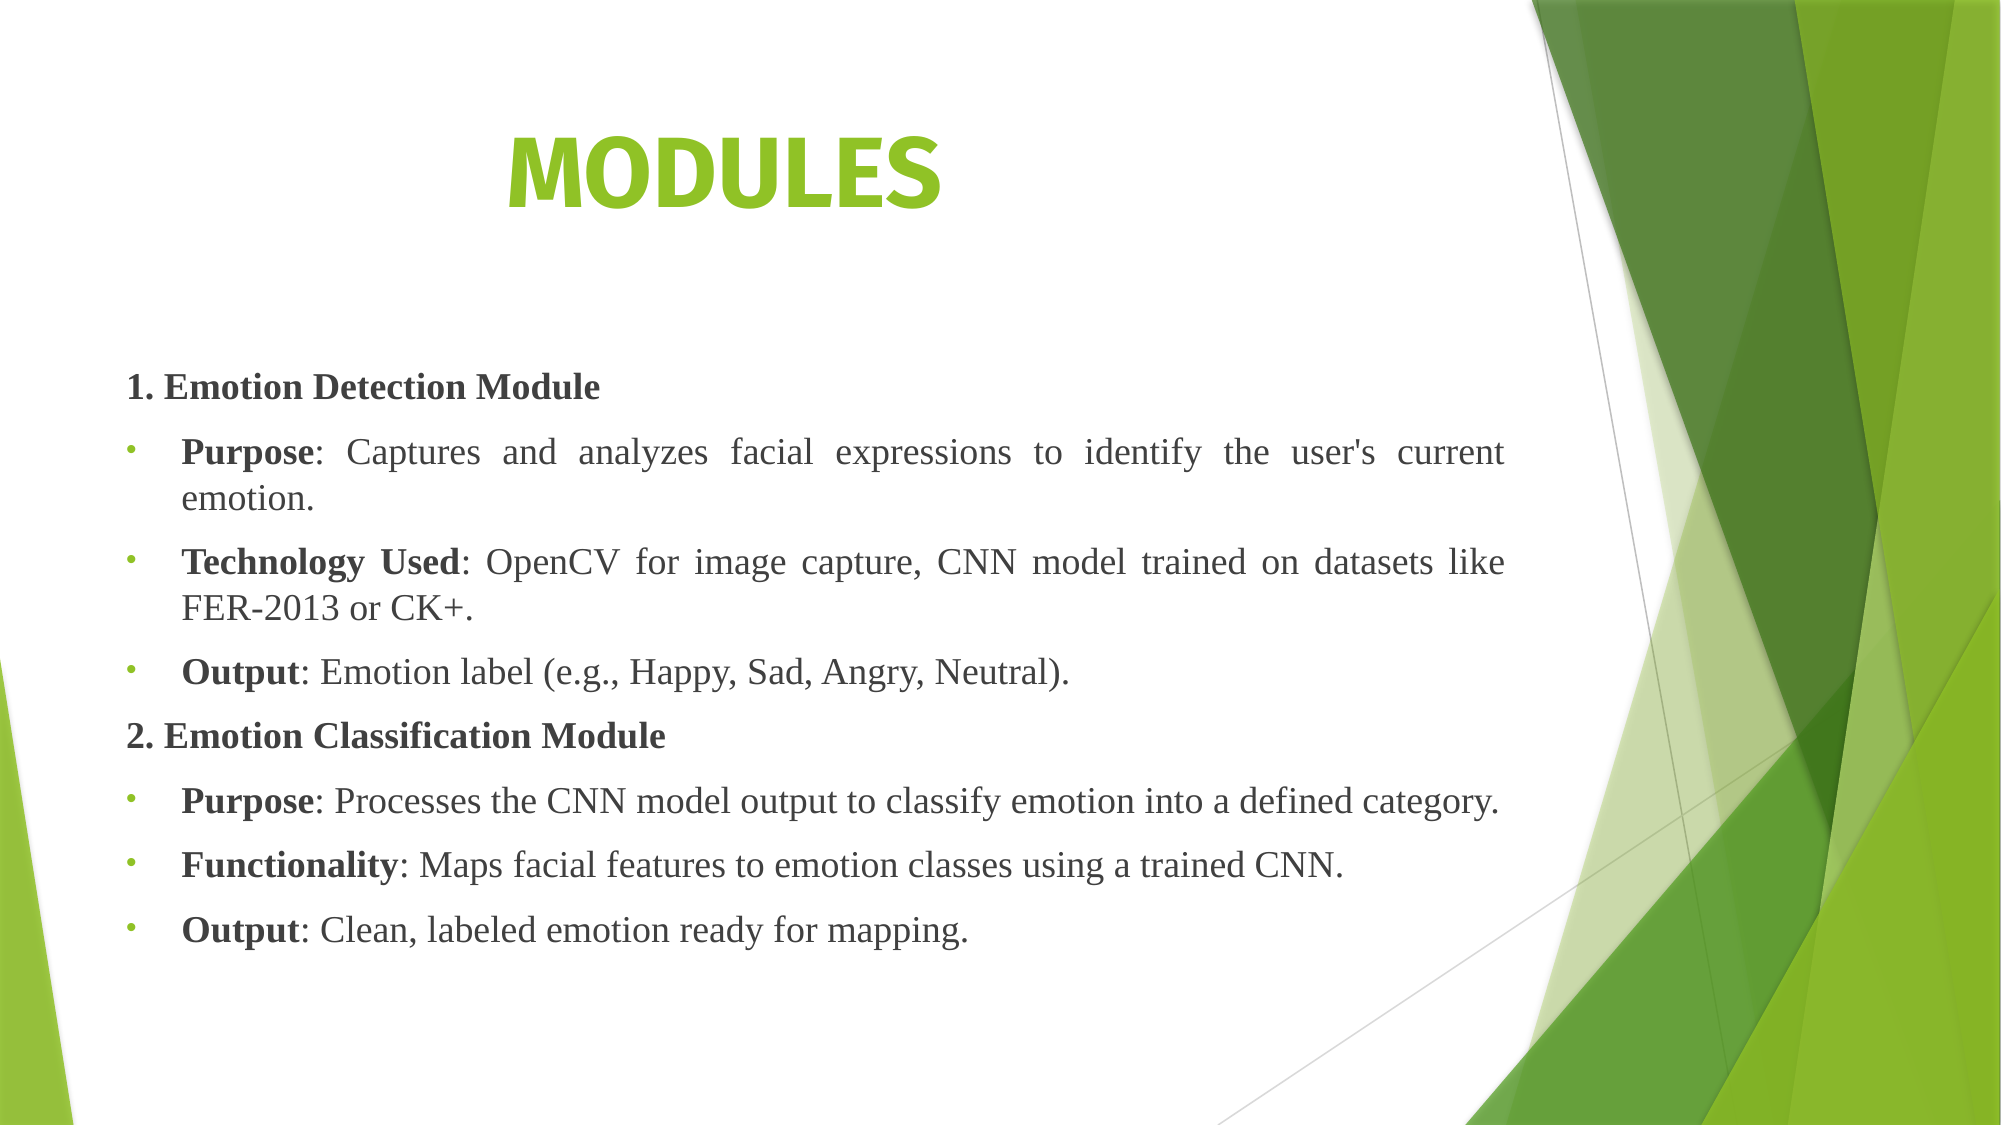

# MODULES
1. Emotion Detection Module
Purpose: Captures and analyzes facial expressions to identify the user's current emotion.
Technology Used: OpenCV for image capture, CNN model trained on datasets like FER-2013 or CK+.
Output: Emotion label (e.g., Happy, Sad, Angry, Neutral).
2. Emotion Classification Module
Purpose: Processes the CNN model output to classify emotion into a defined category.
Functionality: Maps facial features to emotion classes using a trained CNN.
Output: Clean, labeled emotion ready for mapping.